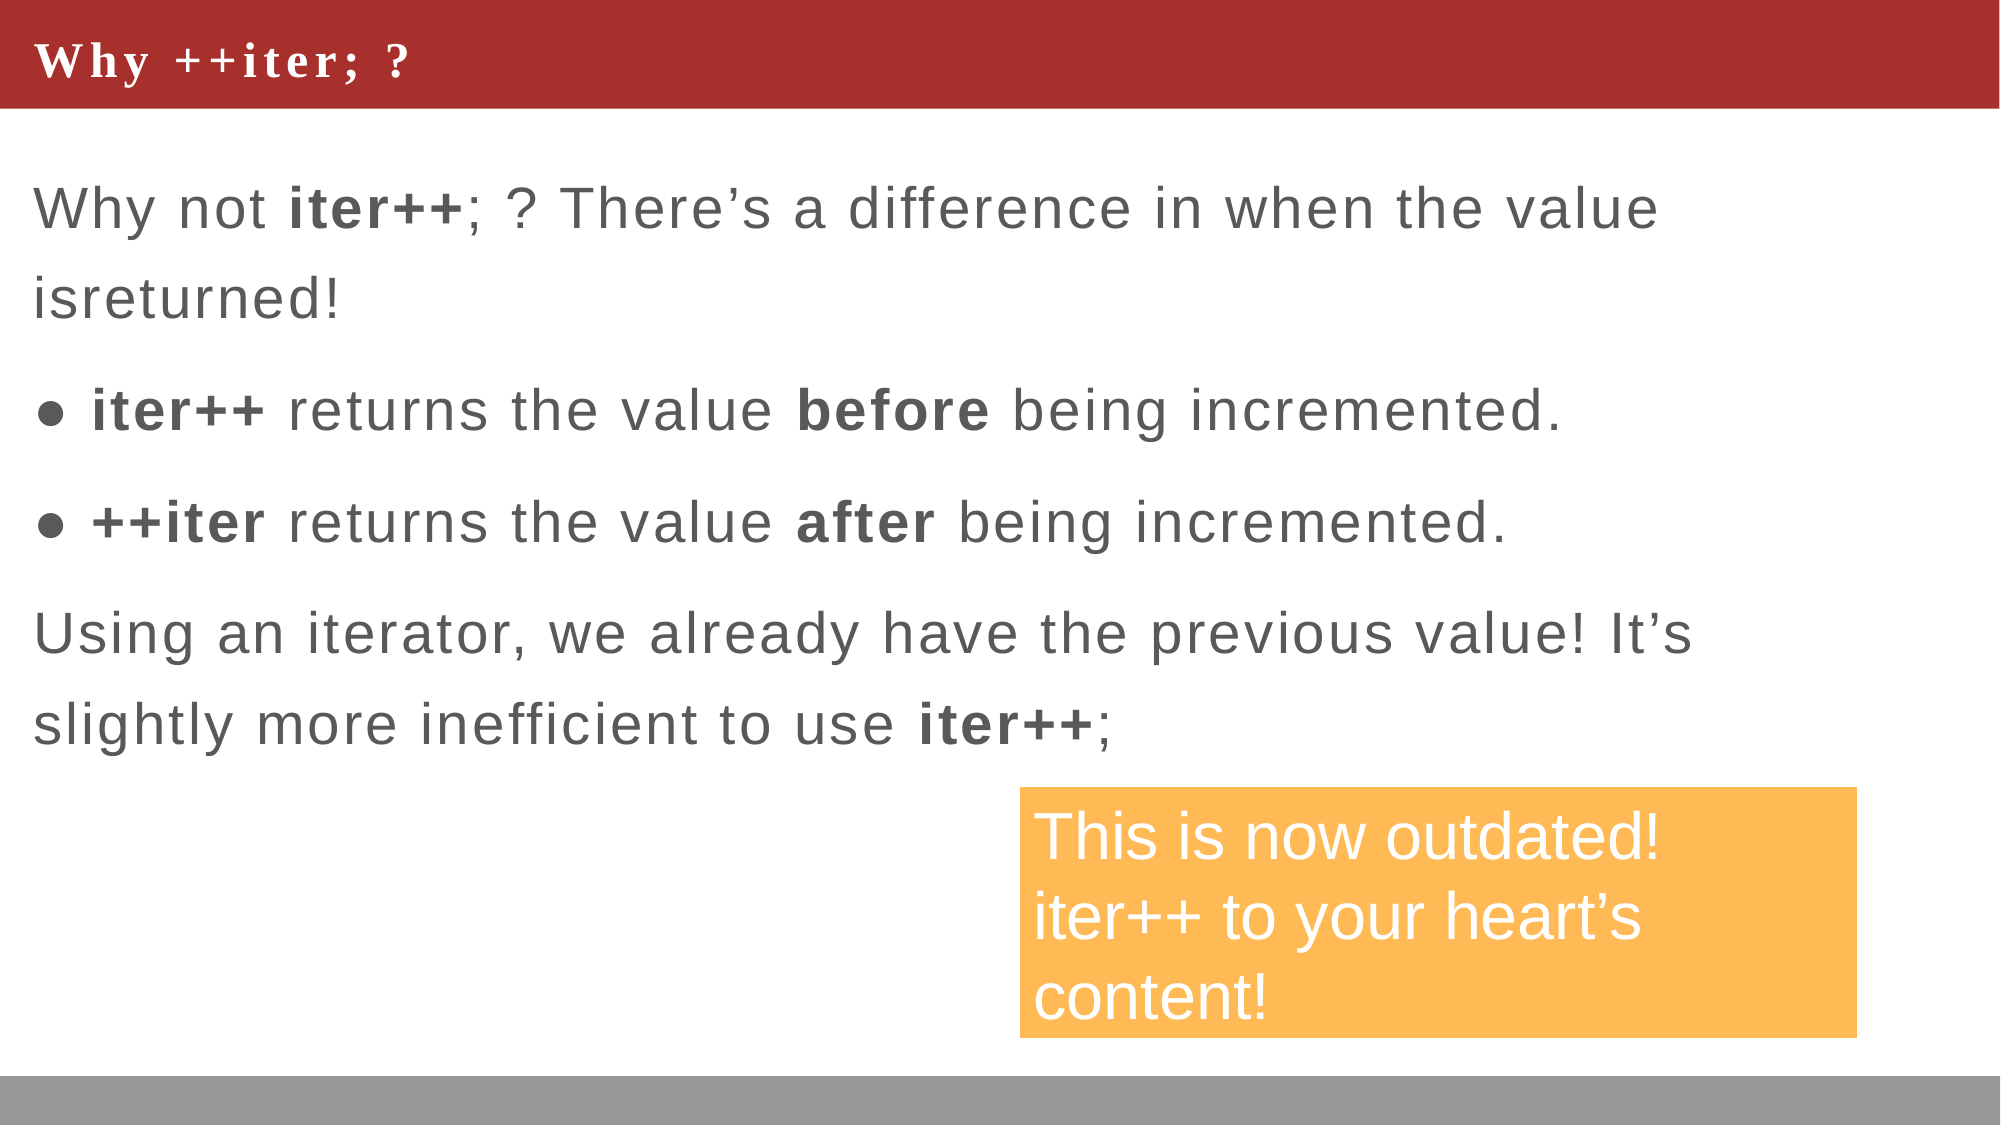

# Why ++iter; ?
Why not iter++; ? There’s a difference in when the value isreturned!
● iter++ returns the value before being incremented.
● ++iter returns the value after being incremented.
Using an iterator, we already have the previous value! It’s slightly more inefficient to use iter++;
This is now outdated!
iter++ to your heart’s content!
19